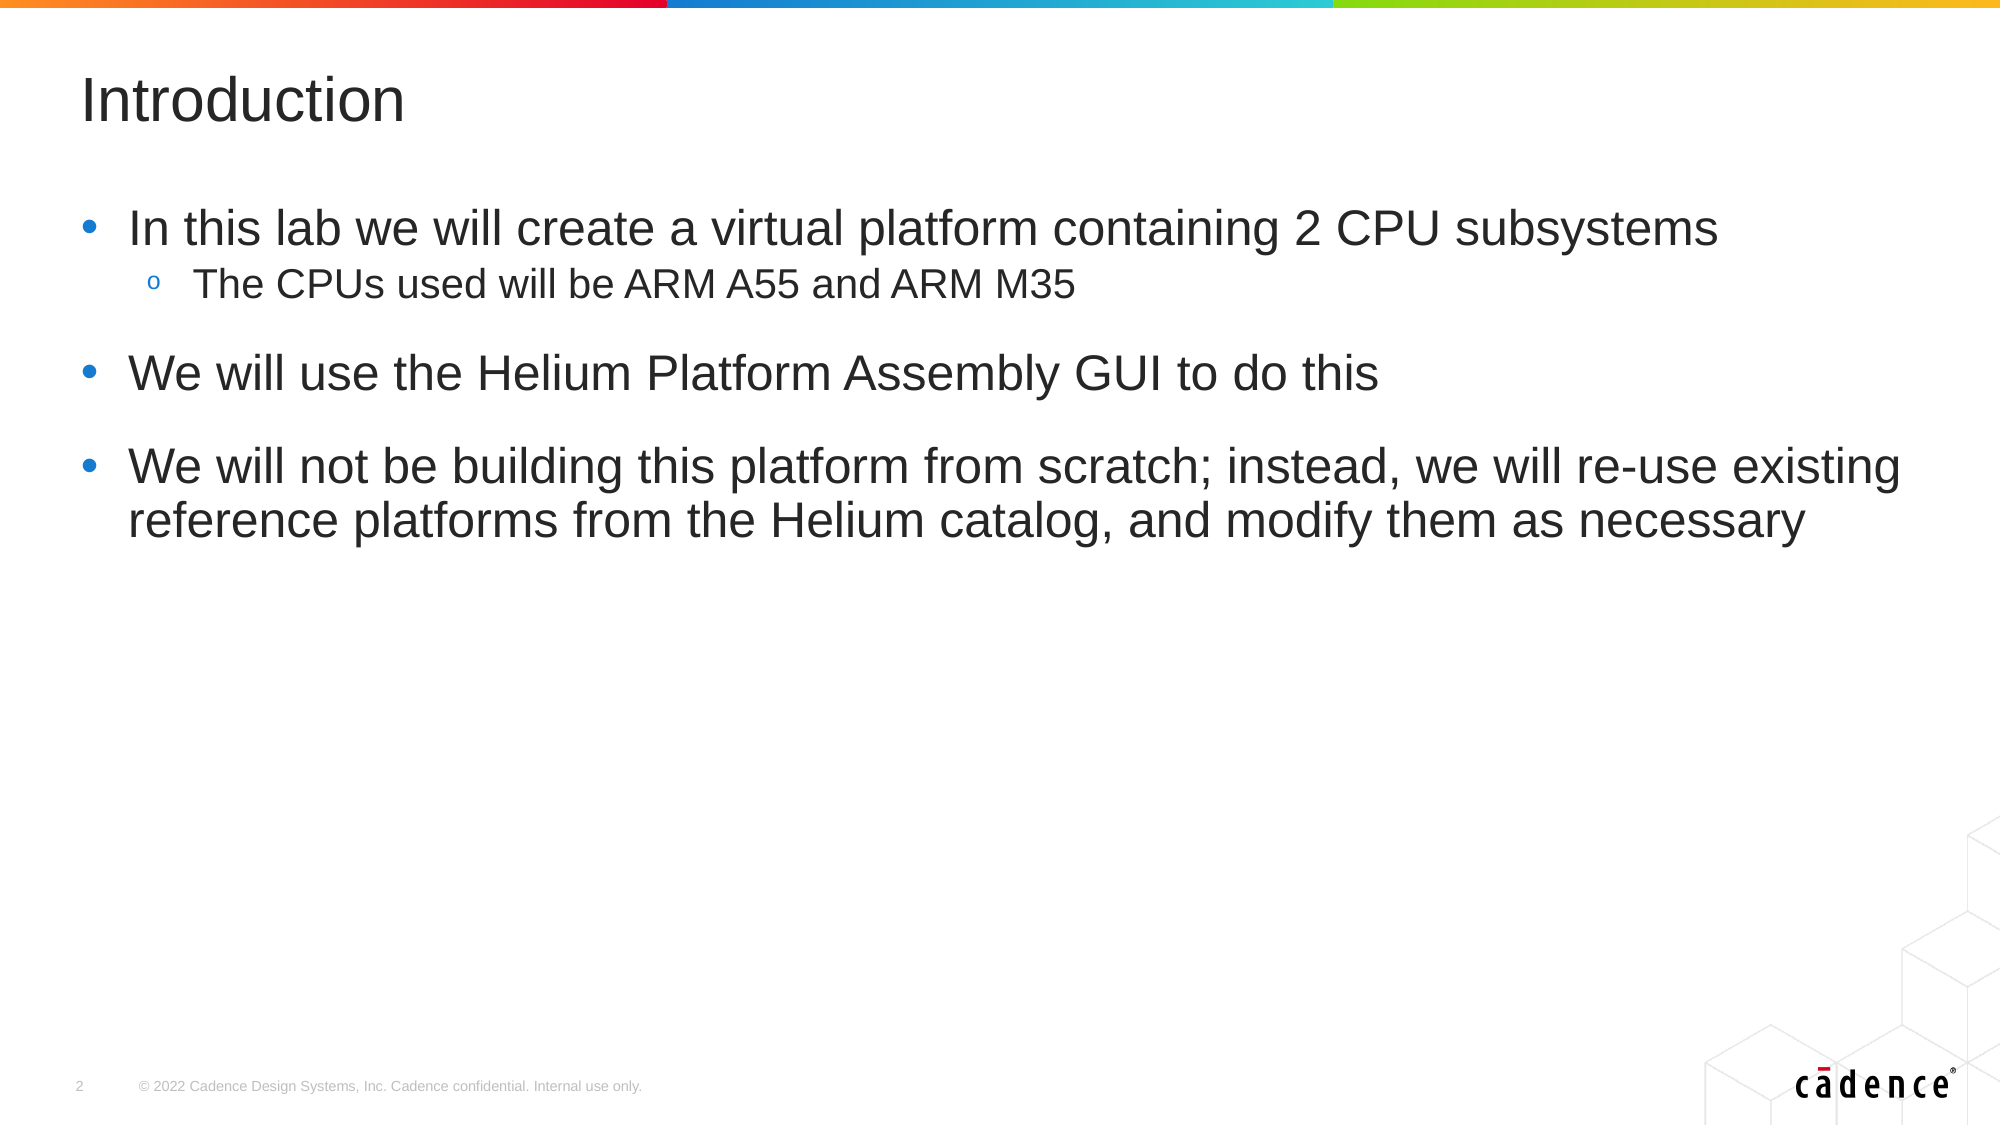

# Introduction
In this lab we will create a virtual platform containing 2 CPU subsystems
The CPUs used will be ARM A55 and ARM M35
We will use the Helium Platform Assembly GUI to do this
We will not be building this platform from scratch; instead, we will re-use existing reference platforms from the Helium catalog, and modify them as necessary